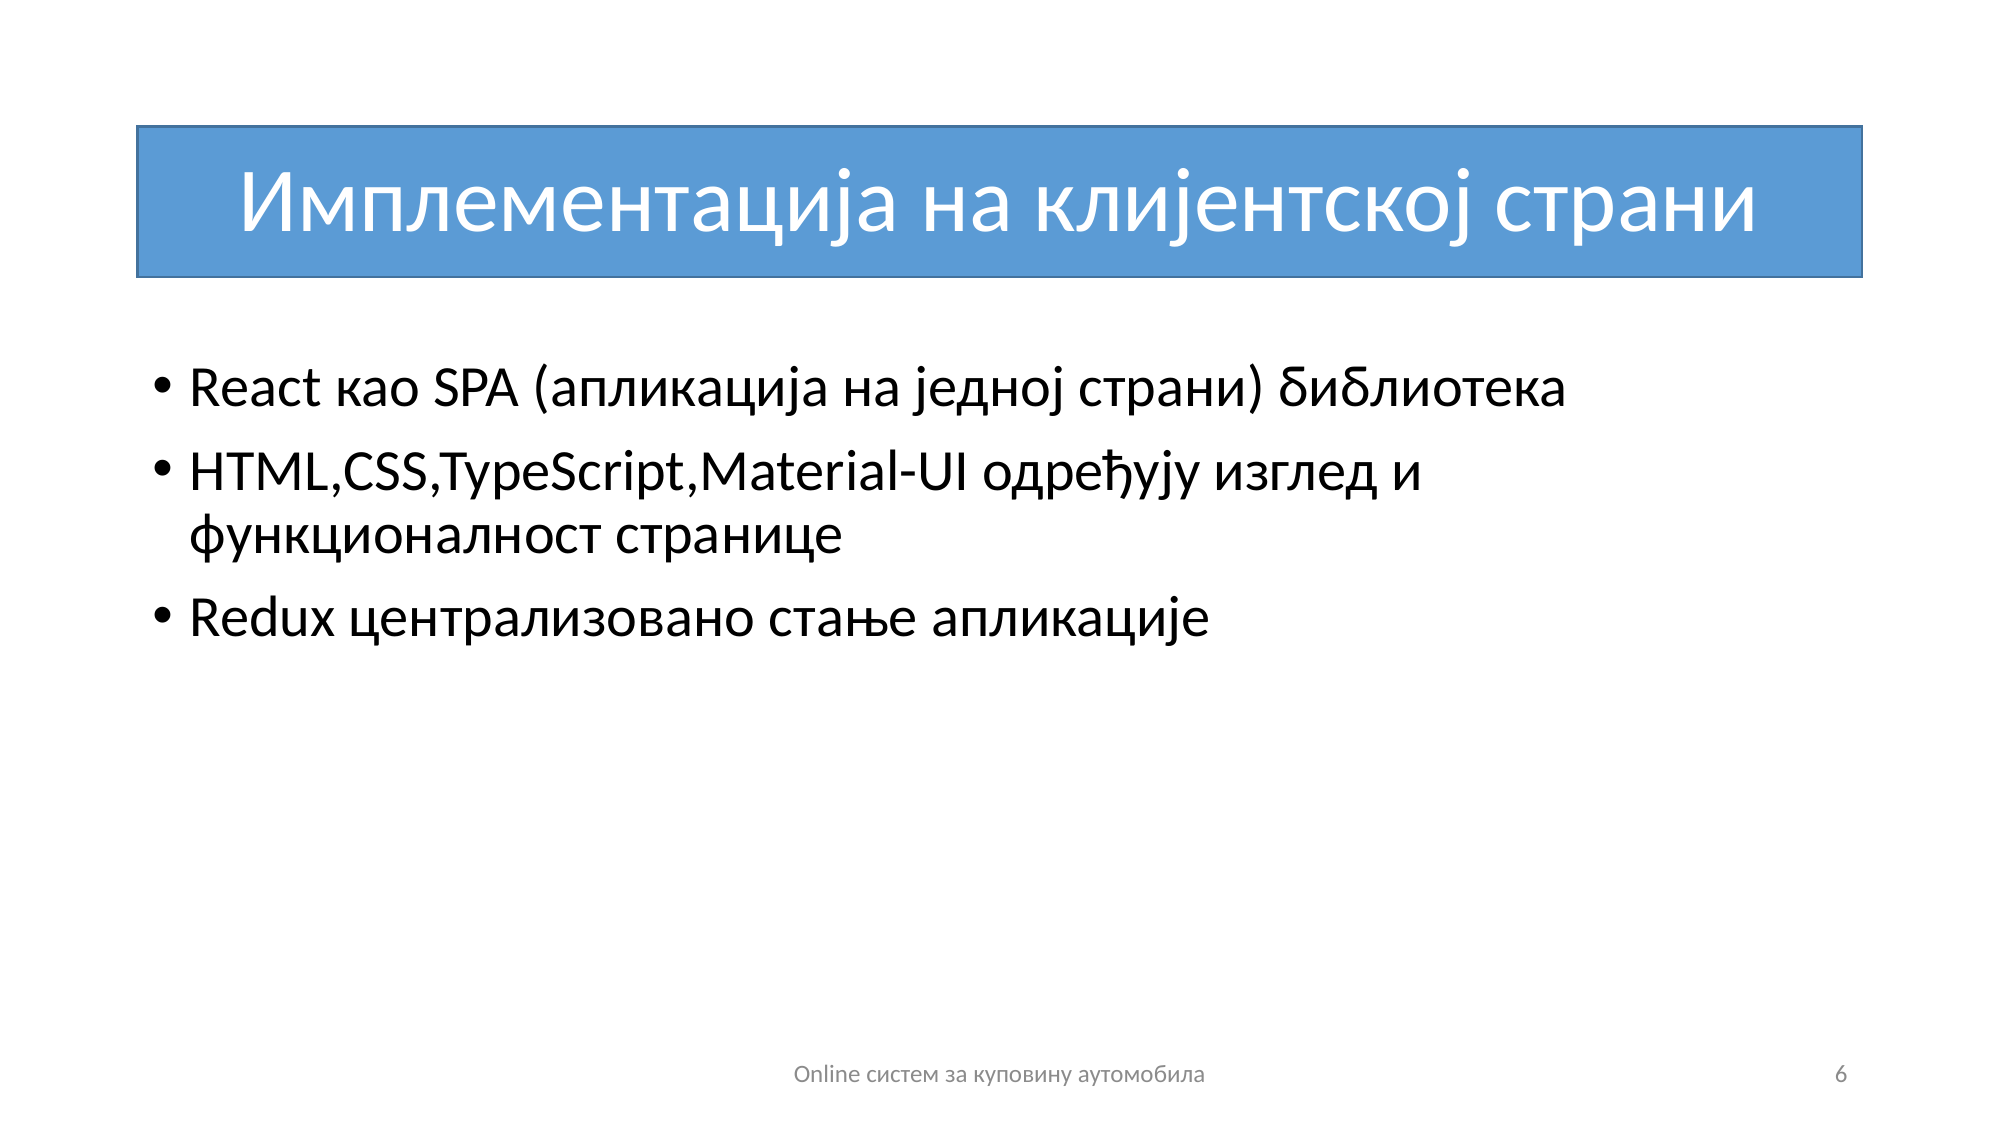

# Имплементација на клијентској страни
React као SPA (апликација на једној страни) библиотека
HTML,CSS,TypeScript,Material-UI одређују изглед и функционалност странице
Redux централизовано стање апликације

Online систем за куповину аутомобила
6